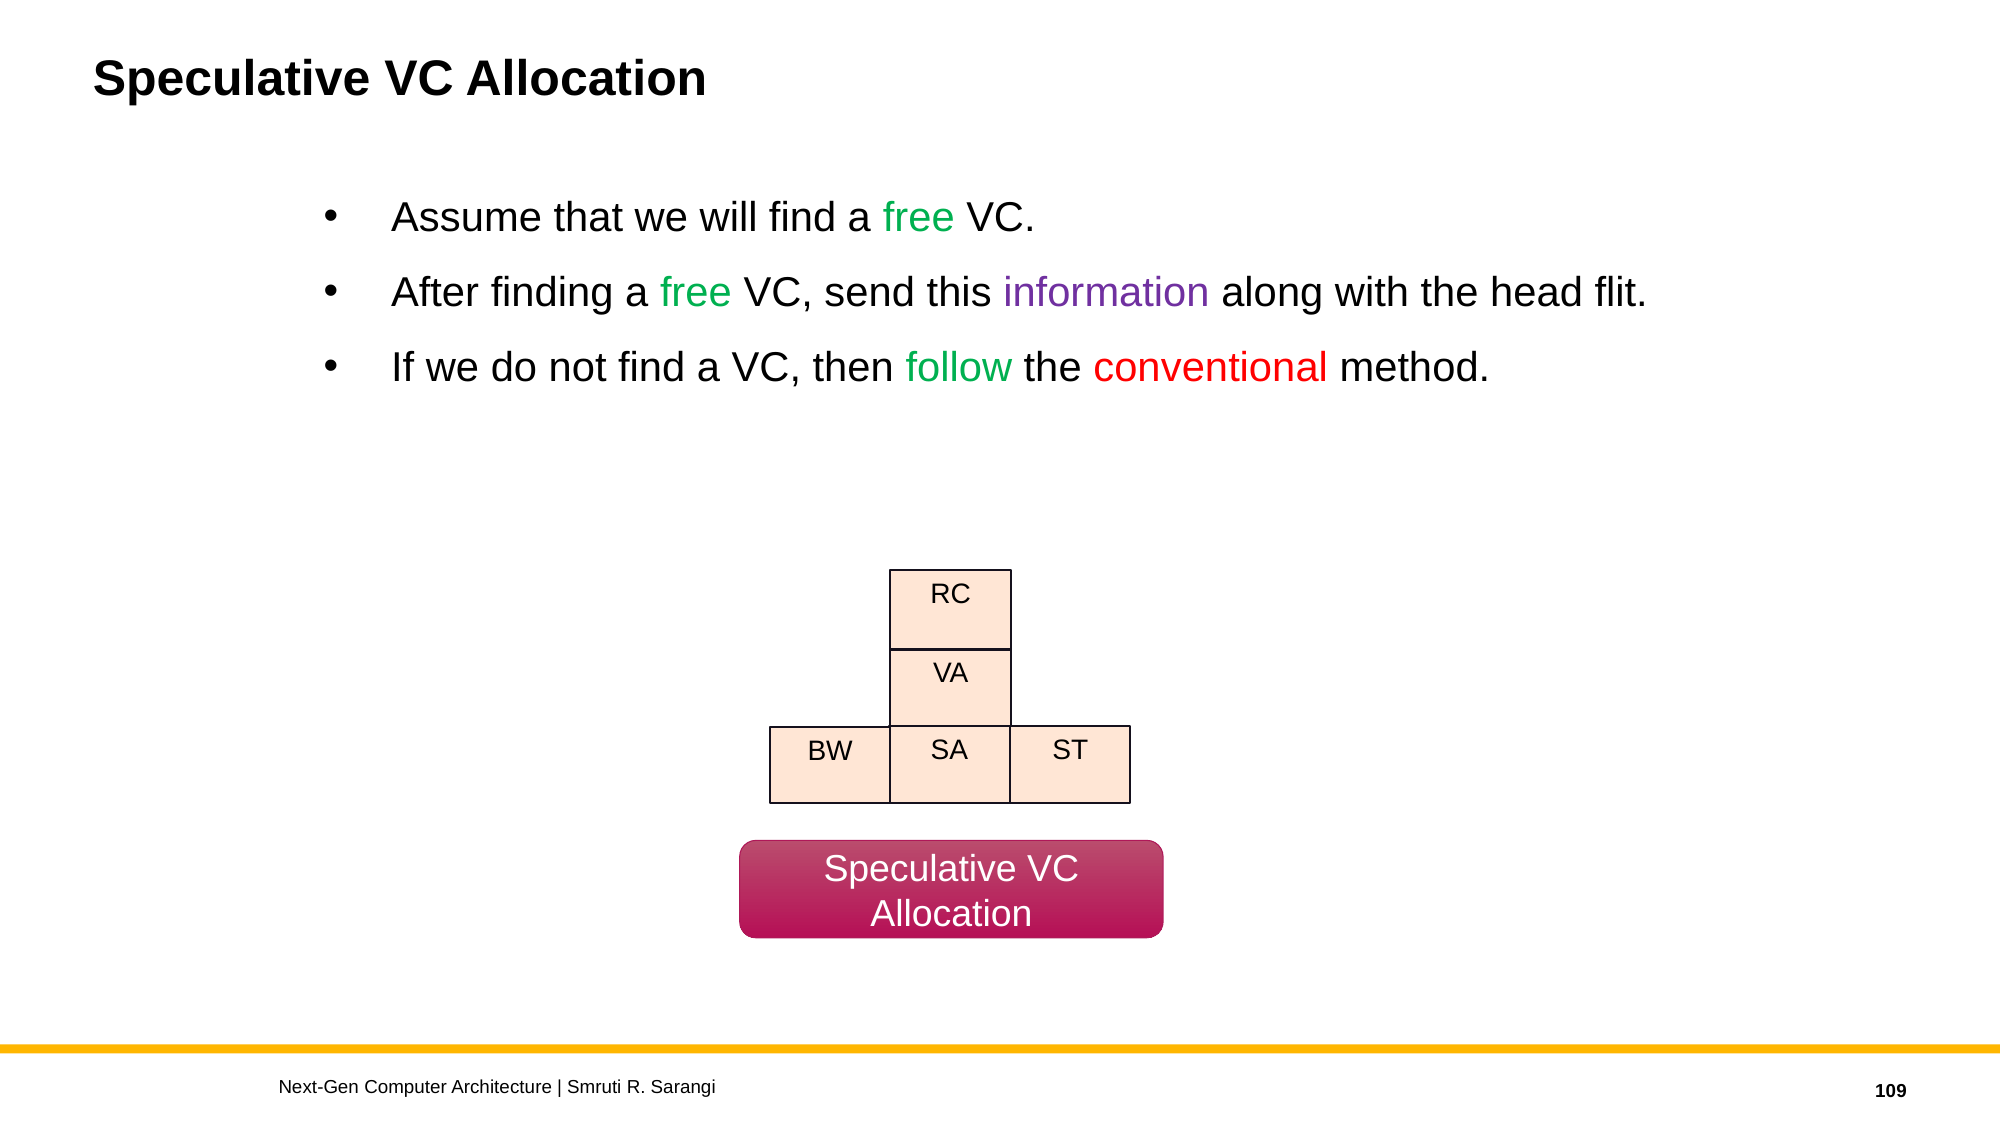

# Speculative VC Allocation
 Assume that we will find a free VC.
 After finding a free VC, send this information along with the head flit.
 If we do not find a VC, then follow the conventional method.
RC
VA
SA
ST
BW
Speculative VC Allocation
Next-Gen Computer Architecture | Smruti R. Sarangi
109